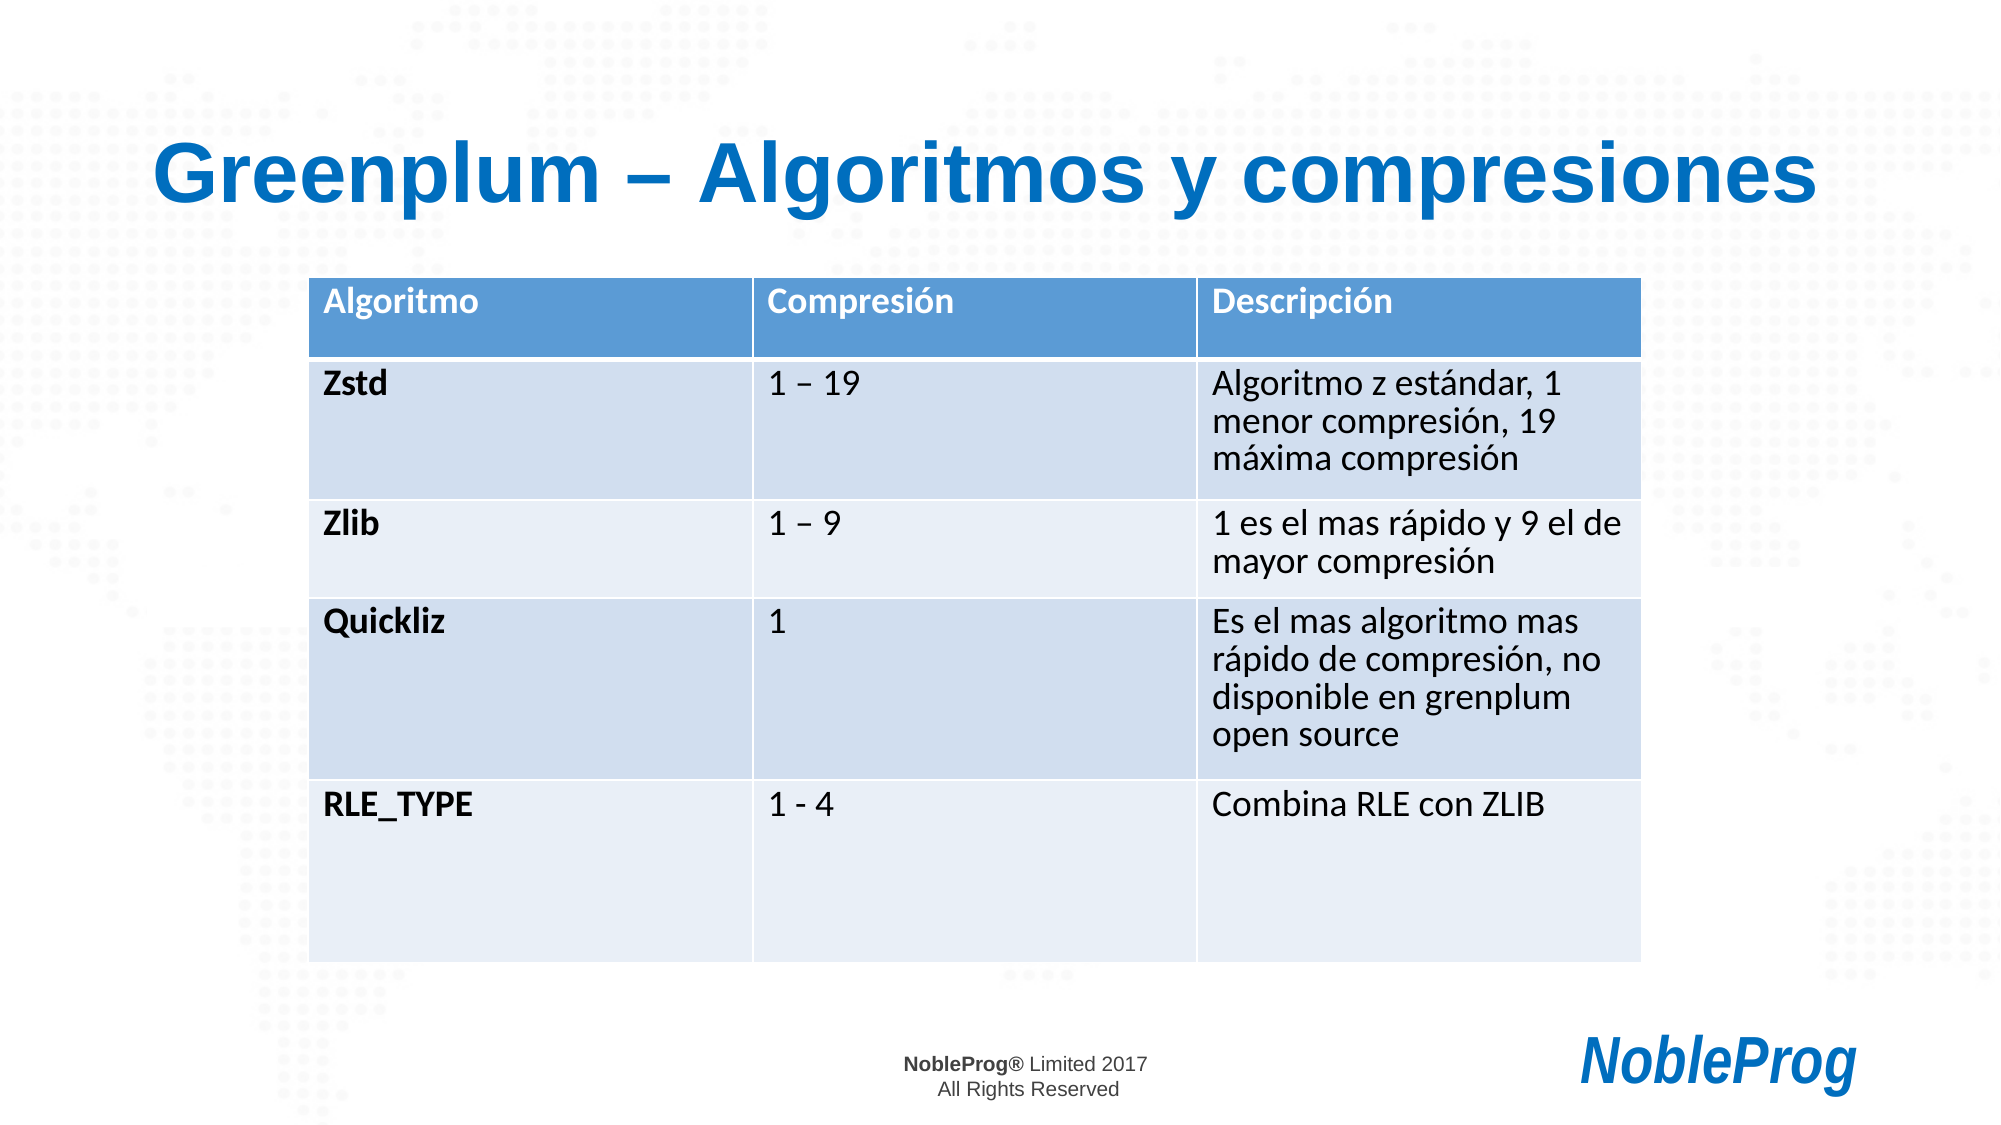

# Greenplum – Algoritmos y compresiones
| Algoritmo | Compresión | Descripción |
| --- | --- | --- |
| Zstd | 1 – 19 | Algoritmo z estándar, 1 menor compresión, 19 máxima compresión |
| Zlib | 1 – 9 | 1 es el mas rápido y 9 el de mayor compresión |
| Quickliz | 1 | Es el mas algoritmo mas rápido de compresión, no disponible en grenplum open source |
| RLE\_TYPE | 1 - 4 | Combina RLE con ZLIB |